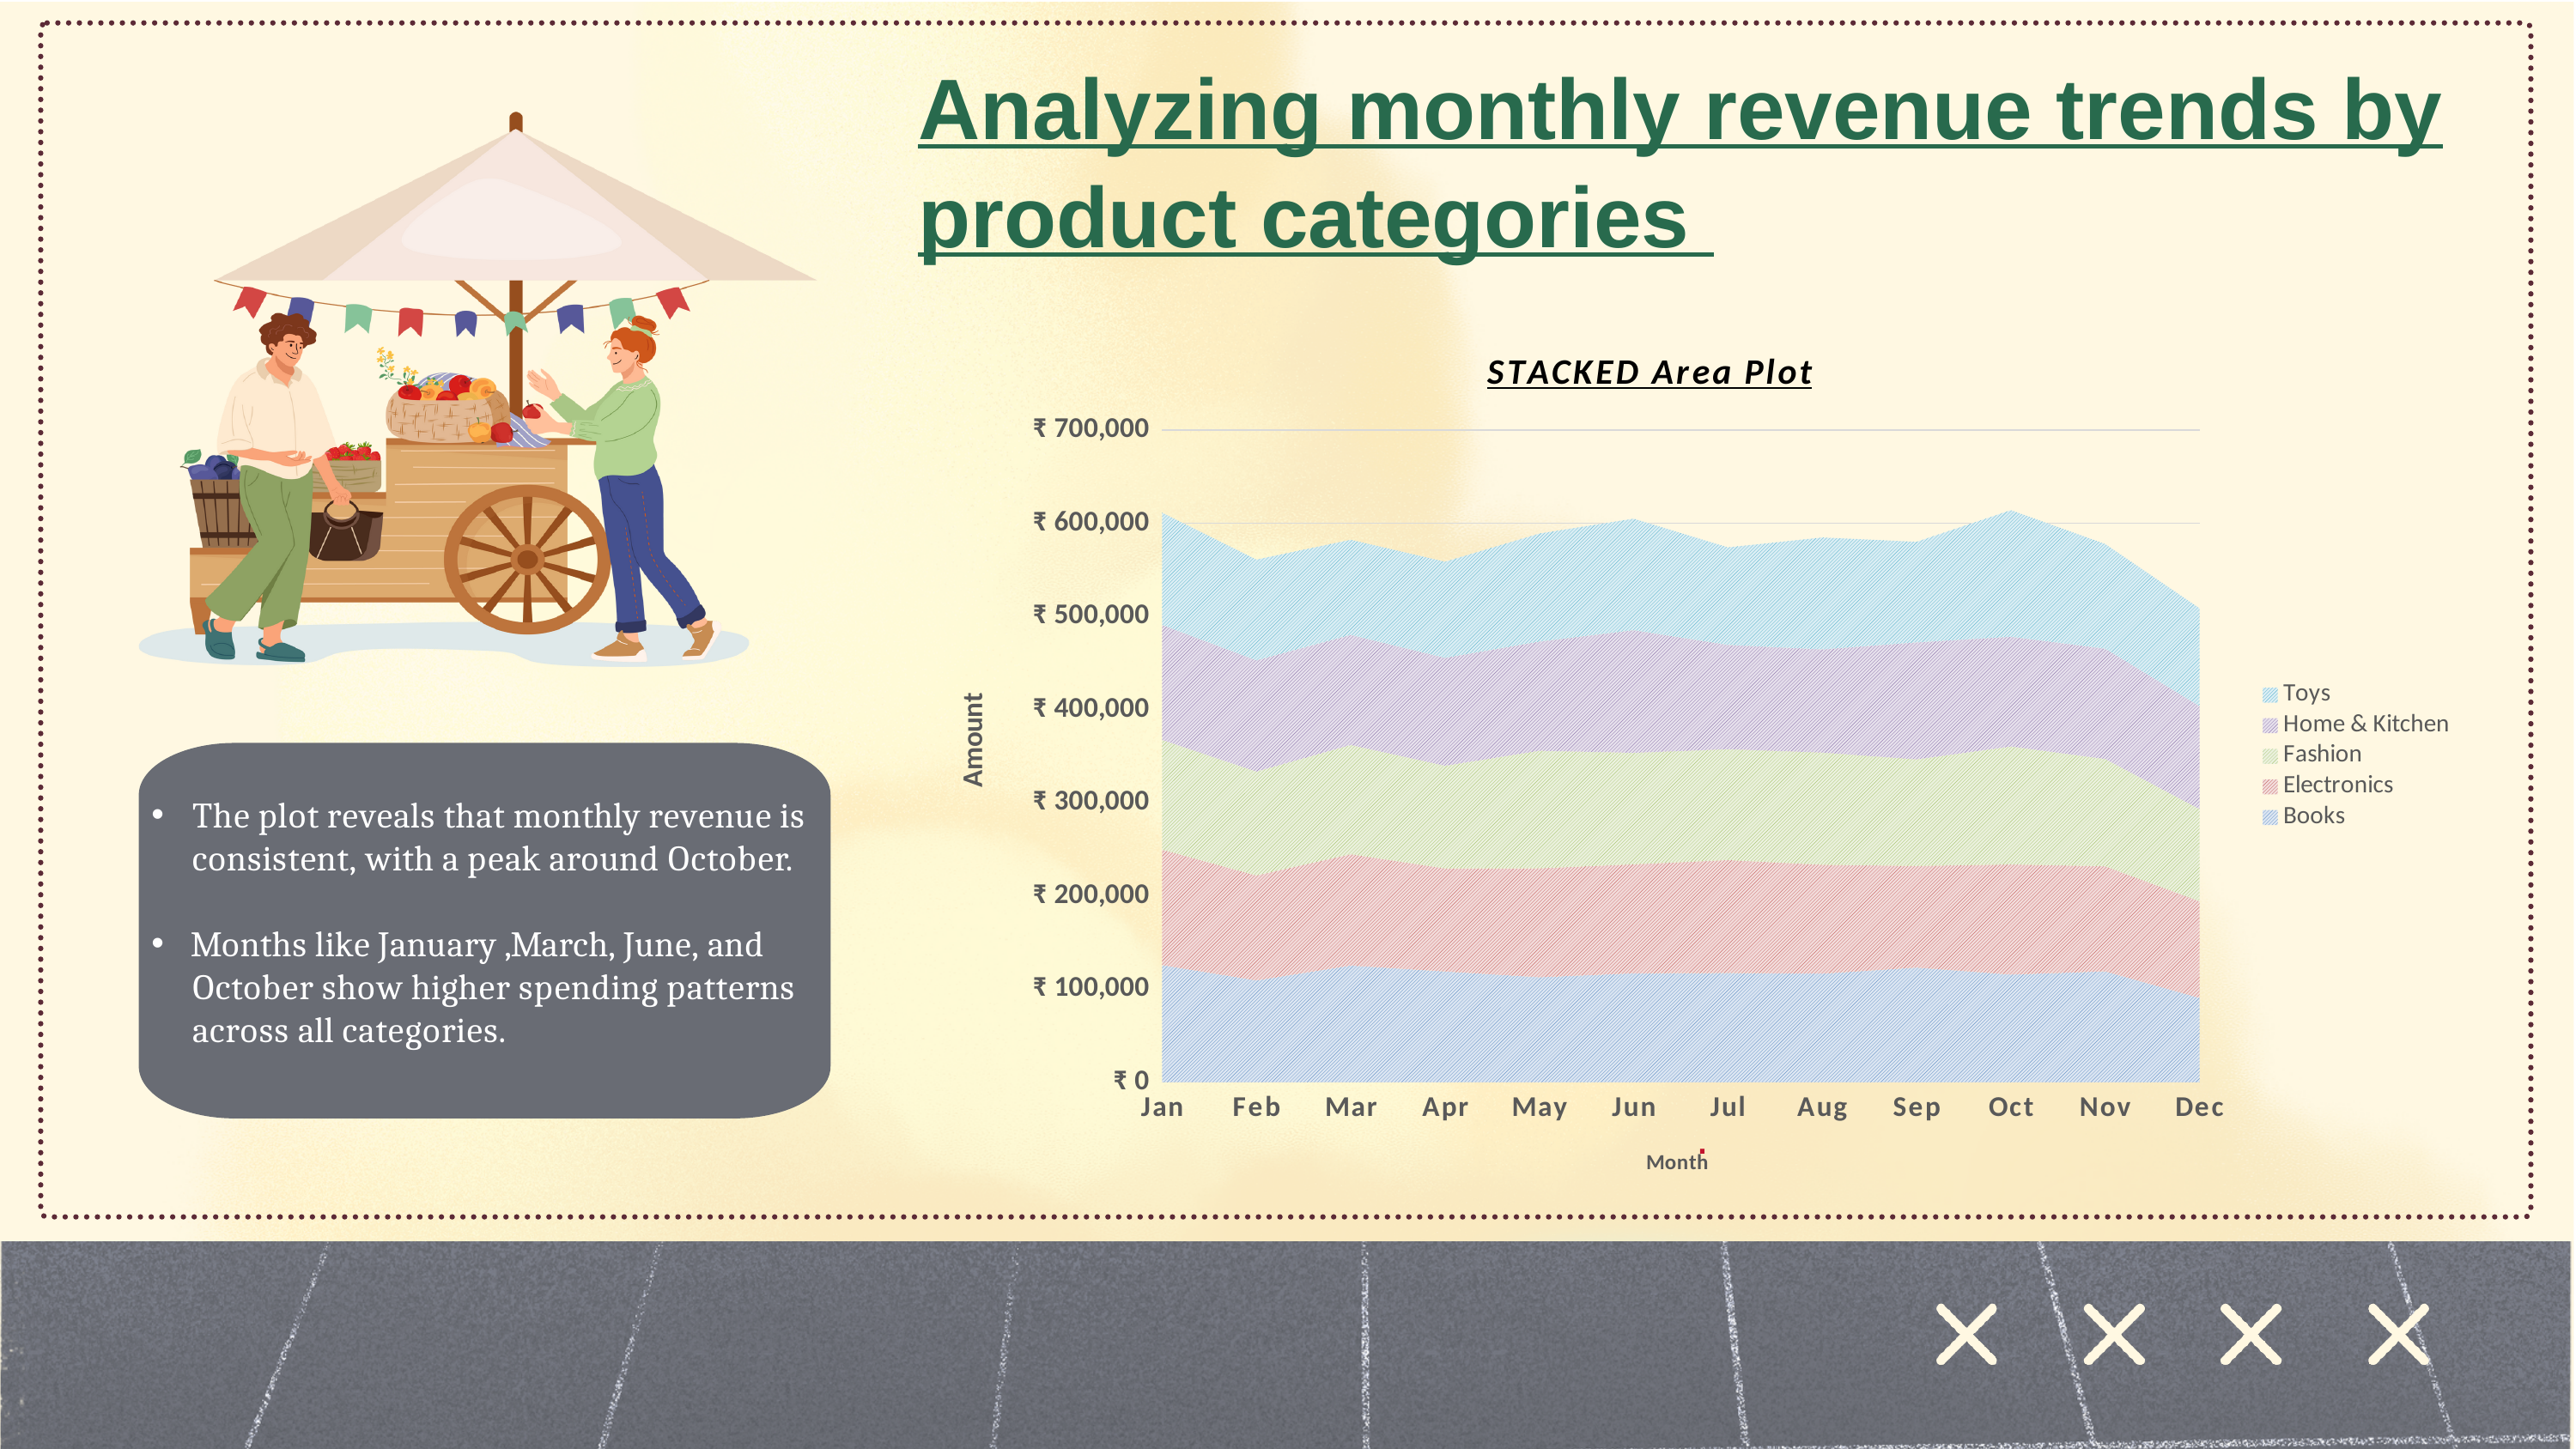

Analyzing monthly revenue trends by product categories

### Chart: STACKED Area Plot

| Category | Books | Electronics | Fashion | Home & Kitchen | Toys |
|---|---|---|---|---|---|
| Jan | 125605.78999999998 | 123993.52999999998 | 117771.81000000003 | 123465.15999999983 | 120532.97999999995 |
| Feb | 109189.15000000007 | 112685.2299999999 | 111523.39000000003 | 119475.0199999999 | 108137.55000000006 |
| Mar | 125164.12000000005 | 119535.48999999999 | 117260.31000000004 | 118220.13000000003 | 102117.5800000001 |
| Apr | 118772.09999999998 | 110691.65000000001 | 110149.96999999999 | 115862.75999999998 | 103271.08999999997 |
| May | 112564.70999999989 | 116995.41000000006 | 126194.68000000004 | 117181.87 | 116058.53000000001 |
| Jun | 116812.15999999999 | 117057.47999999998 | 119653.11999999997 | 131681.36 | 119732.8 |
| Jul | 117138.39999999992 | 121252.86000000013 | 119079.09000000001 | 111969.21000000008 | 104711.33000000005 |
| Aug | 116433.72999999997 | 116846.93999999994 | 120549.51000000002 | 110780.06000000004 | 120156.16999999998 |
| Sep | 122992.03000000006 | 109054.6400000001 | 114405.95000000003 | 125687.94000000005 | 107970.81 |
| Oct | 115490.57999999997 | 118197.64999999995 | 126650.02999999998 | 117846.45000000007 | 135883.92000000004 |
| Nov | 118921.40999999996 | 112830.10999999994 | 115152.03000000001 | 118506.24000000003 | 112292.87999999996 |
| Dec | 90363.33999999997 | 103747.63 | 98947.35999999987 | 110661.13999999993 | 104989.03999999998 |

The plot reveals that monthly revenue is consistent, with a peak around October.

Months like January ,March, June, and October show higher spending patterns across all categories.
.